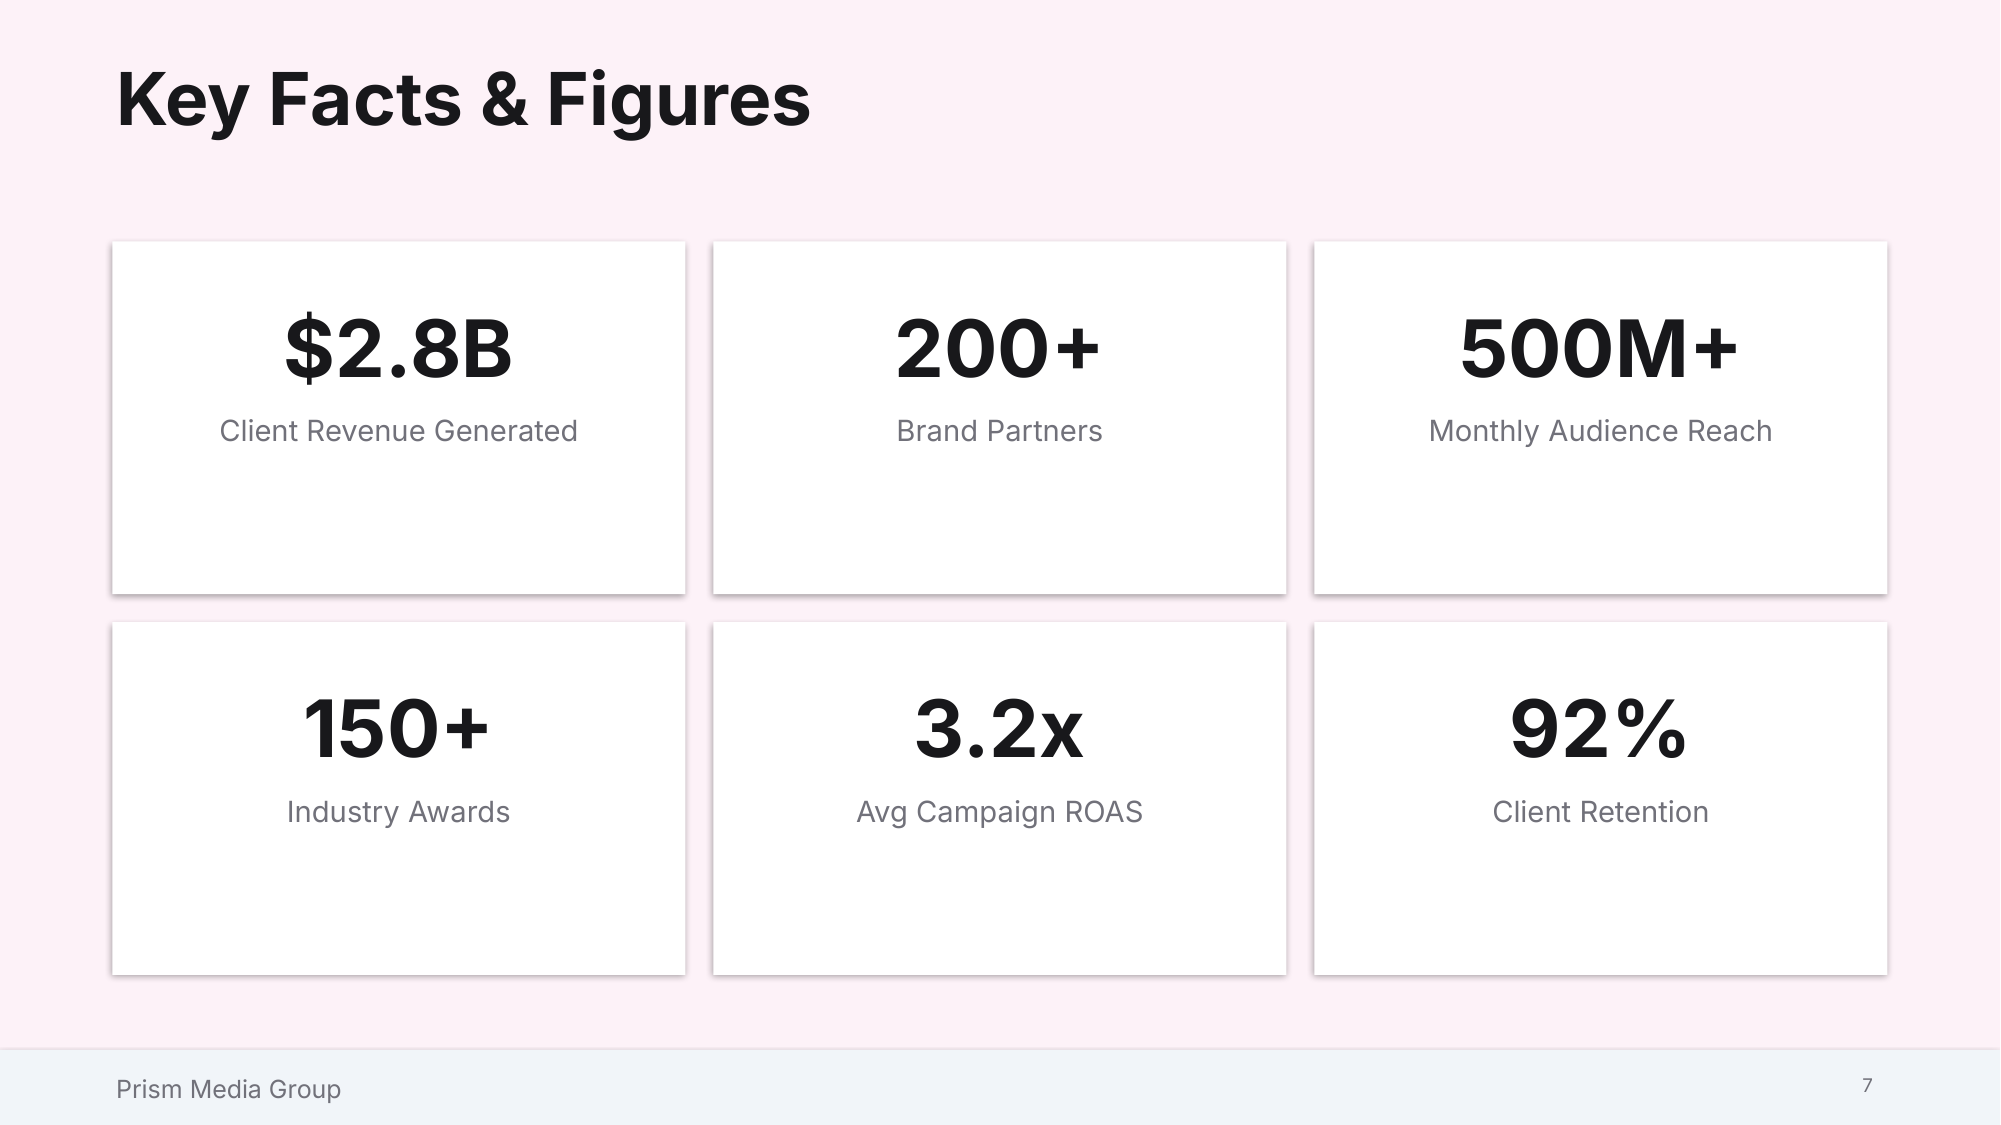

Key Facts & Figures

$2.8B
200+
500M+
Client Revenue Generated
Brand Partners
Monthly Audience Reach

150+
3.2x
92%
Industry Awards
Avg Campaign ROAS
Client Retention

Prism Media Group
7